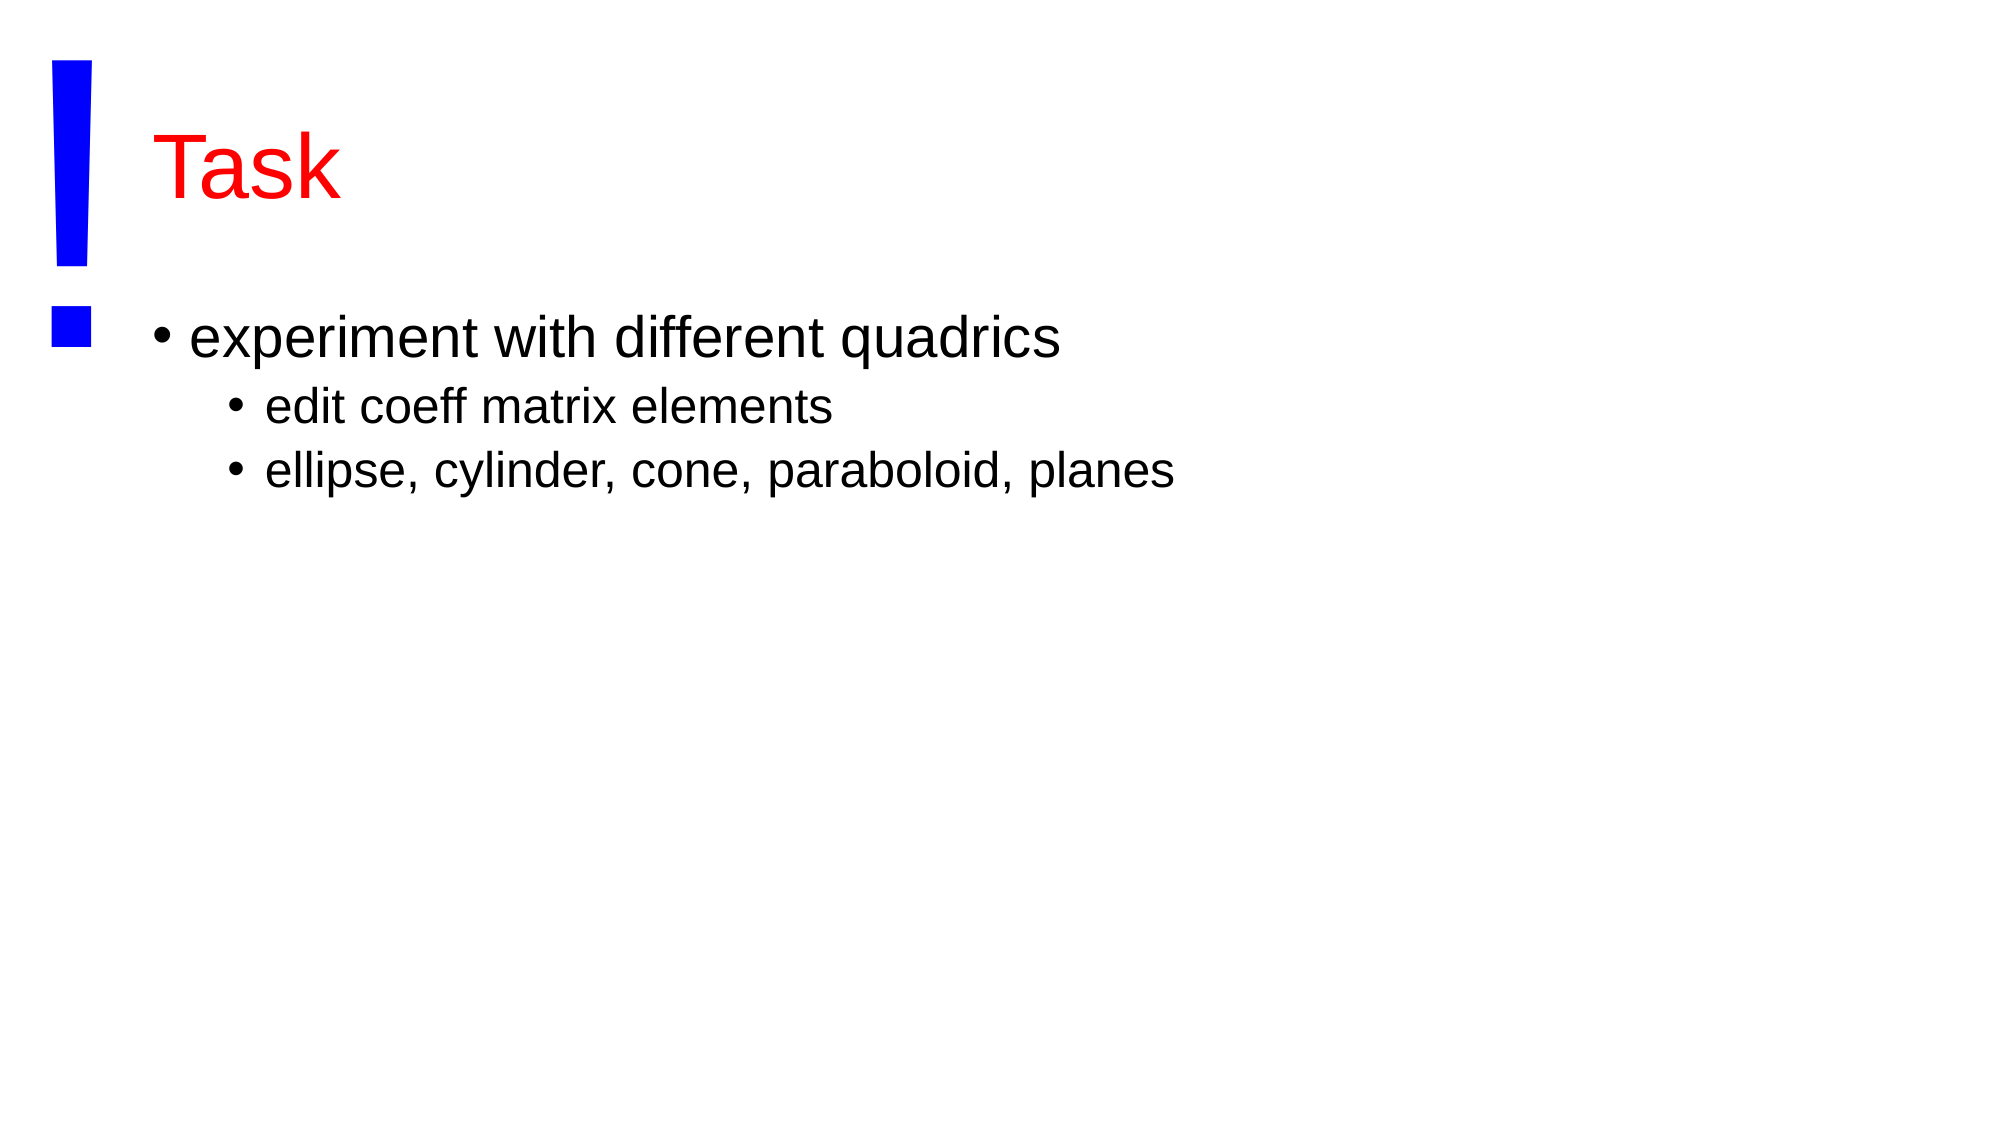

!
# Task
experiment with different quadrics
edit coeff matrix elements
ellipse, cylinder, cone, paraboloid, planes